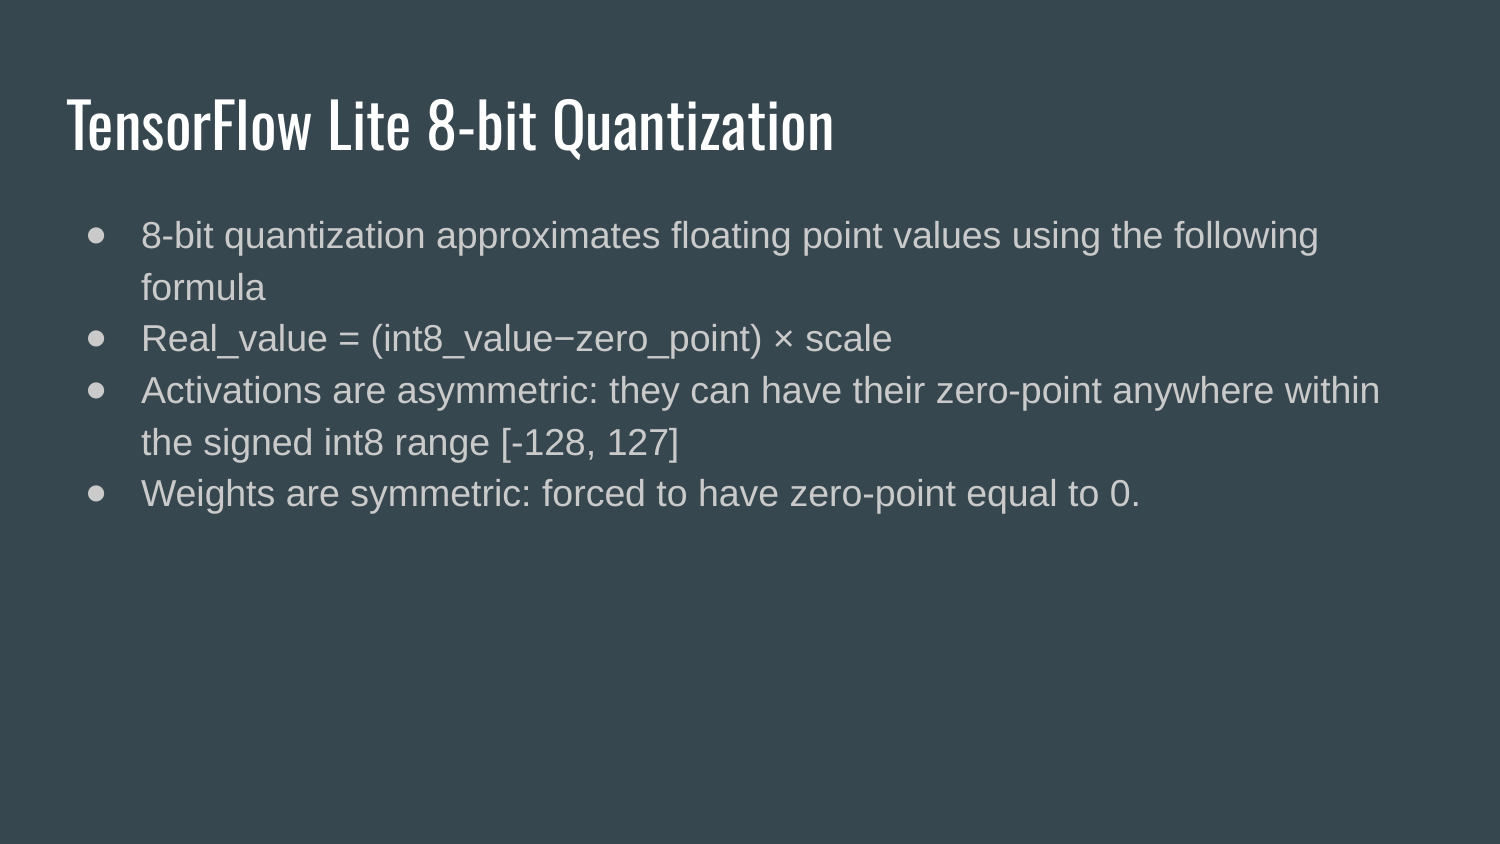

# TensorFlow Lite 8-bit Quantization
8-bit quantization approximates floating point values using the following formula
Real_value = (int8_value−zero_point) × scale
Activations are asymmetric: they can have their zero-point anywhere within the signed int8 range [-128, 127]
Weights are symmetric: forced to have zero-point equal to 0.